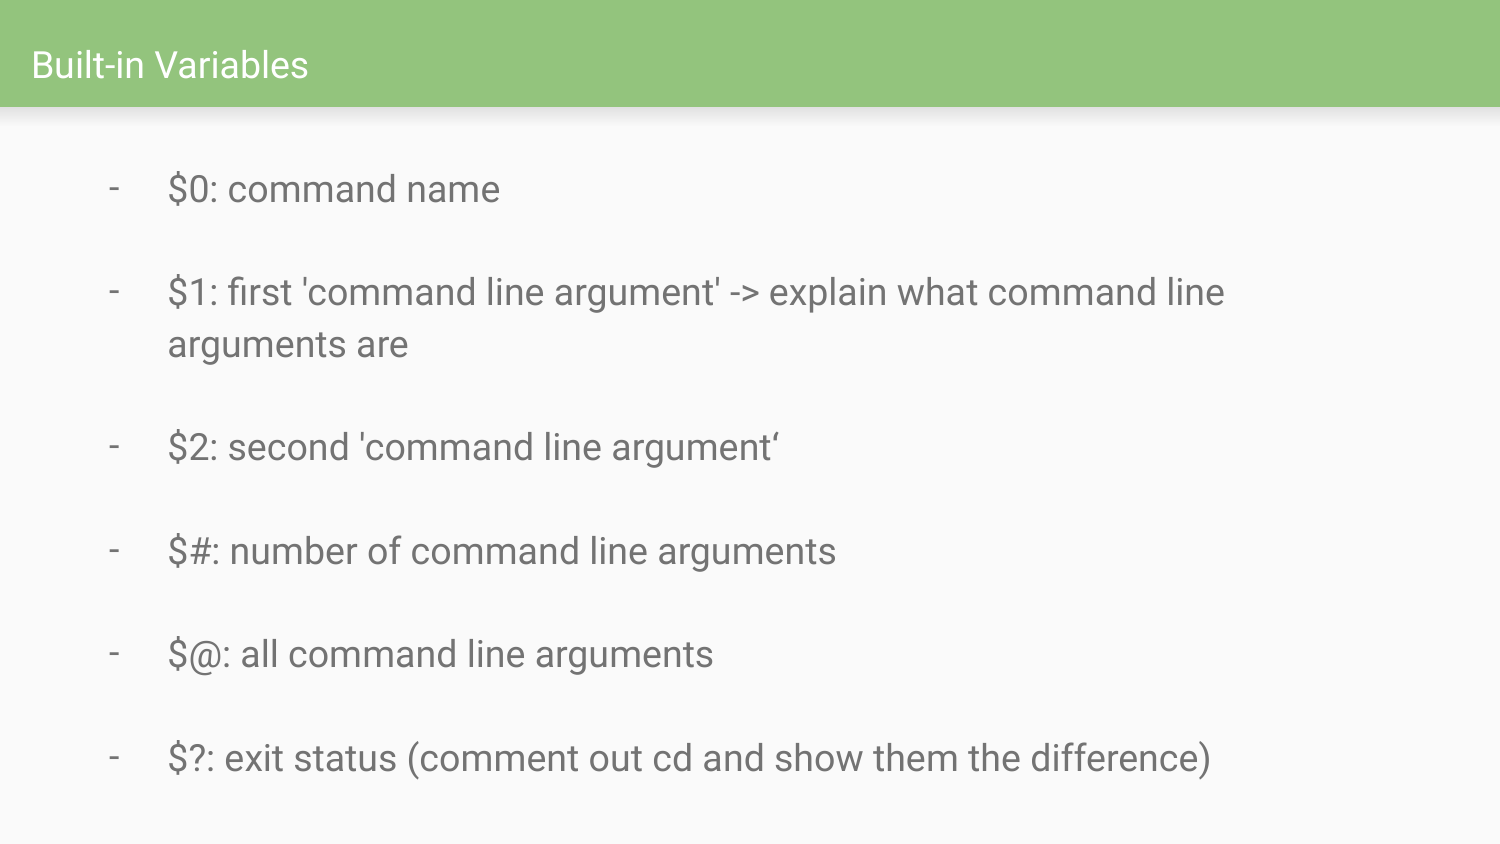

# Built-in Variables
$0: command name

$1: first 'command line argument' -> explain what command line arguments are

$2: second 'command line argument‘

$#: number of command line arguments

$@: all command line arguments

$?: exit status (comment out cd and show them the difference)